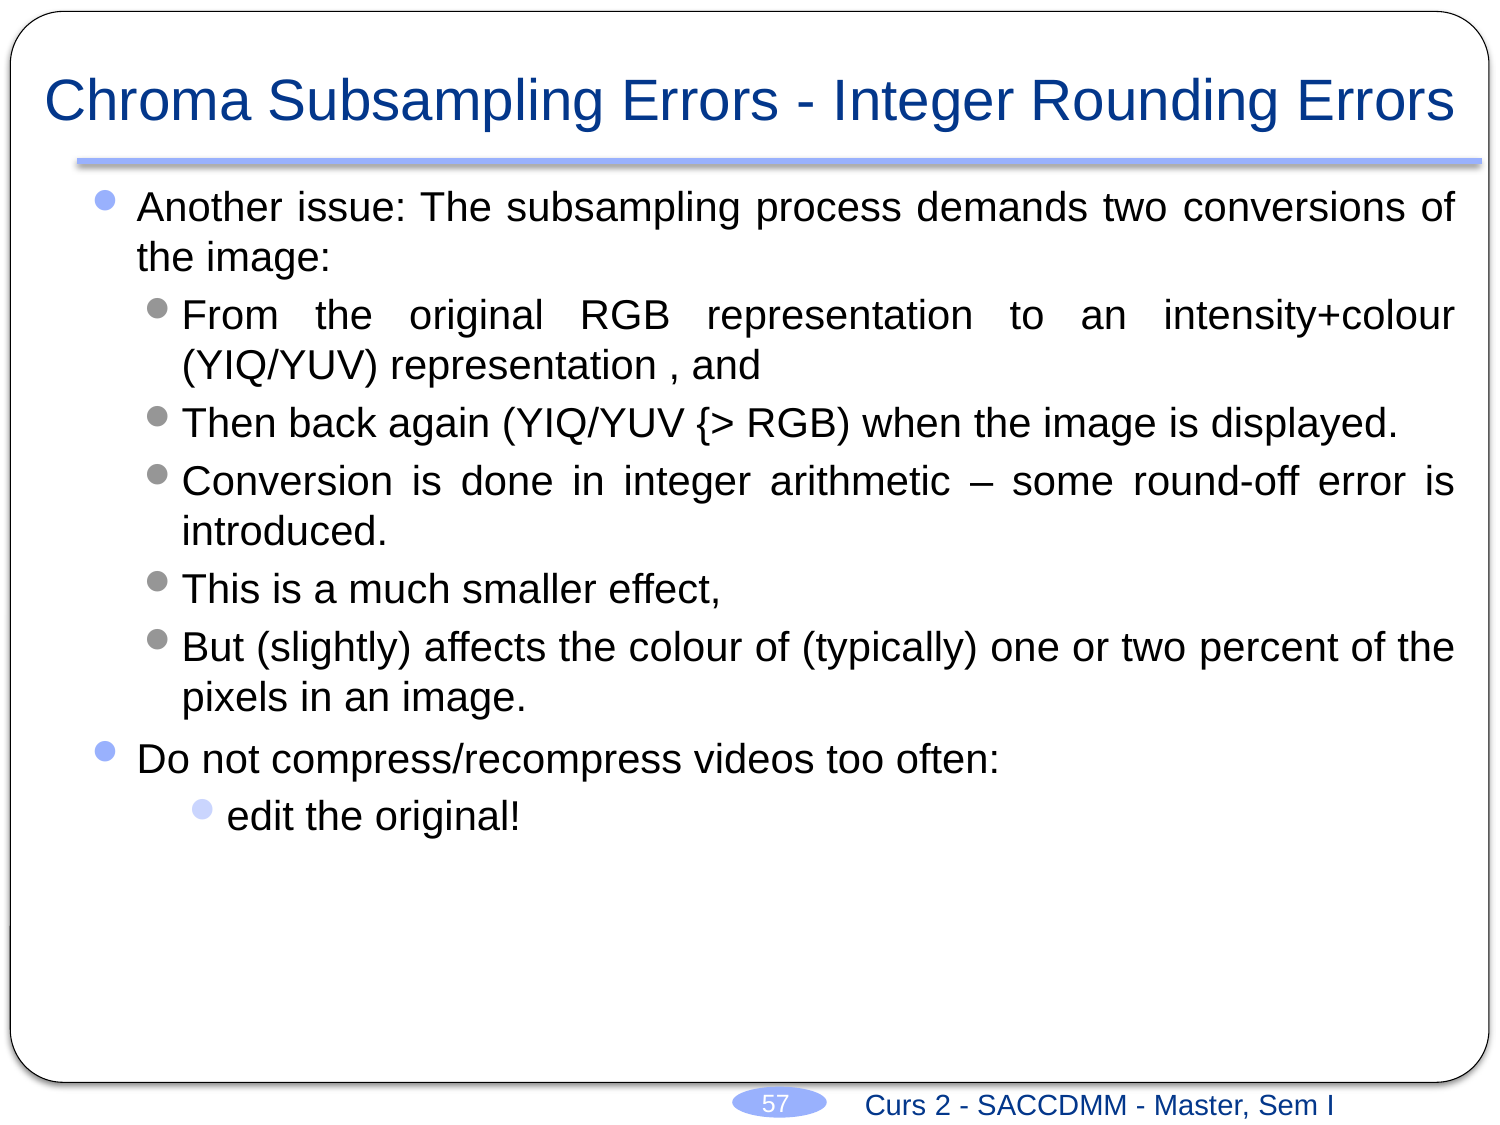

# Chroma Subsampling Errors - Integer Rounding Errors
Another issue: The subsampling process demands two conversions of the image:
From the original RGB representation to an intensity+colour (YIQ/YUV) representation , and
Then back again (YIQ/YUV {> RGB) when the image is displayed.
Conversion is done in integer arithmetic – some round-off error is introduced.
This is a much smaller effect,
But (slightly) affects the colour of (typically) one or two percent of the pixels in an image.
Do not compress/recompress videos too often:
edit the original!
Curs 2 - SACCDMM - Master, Sem I
57